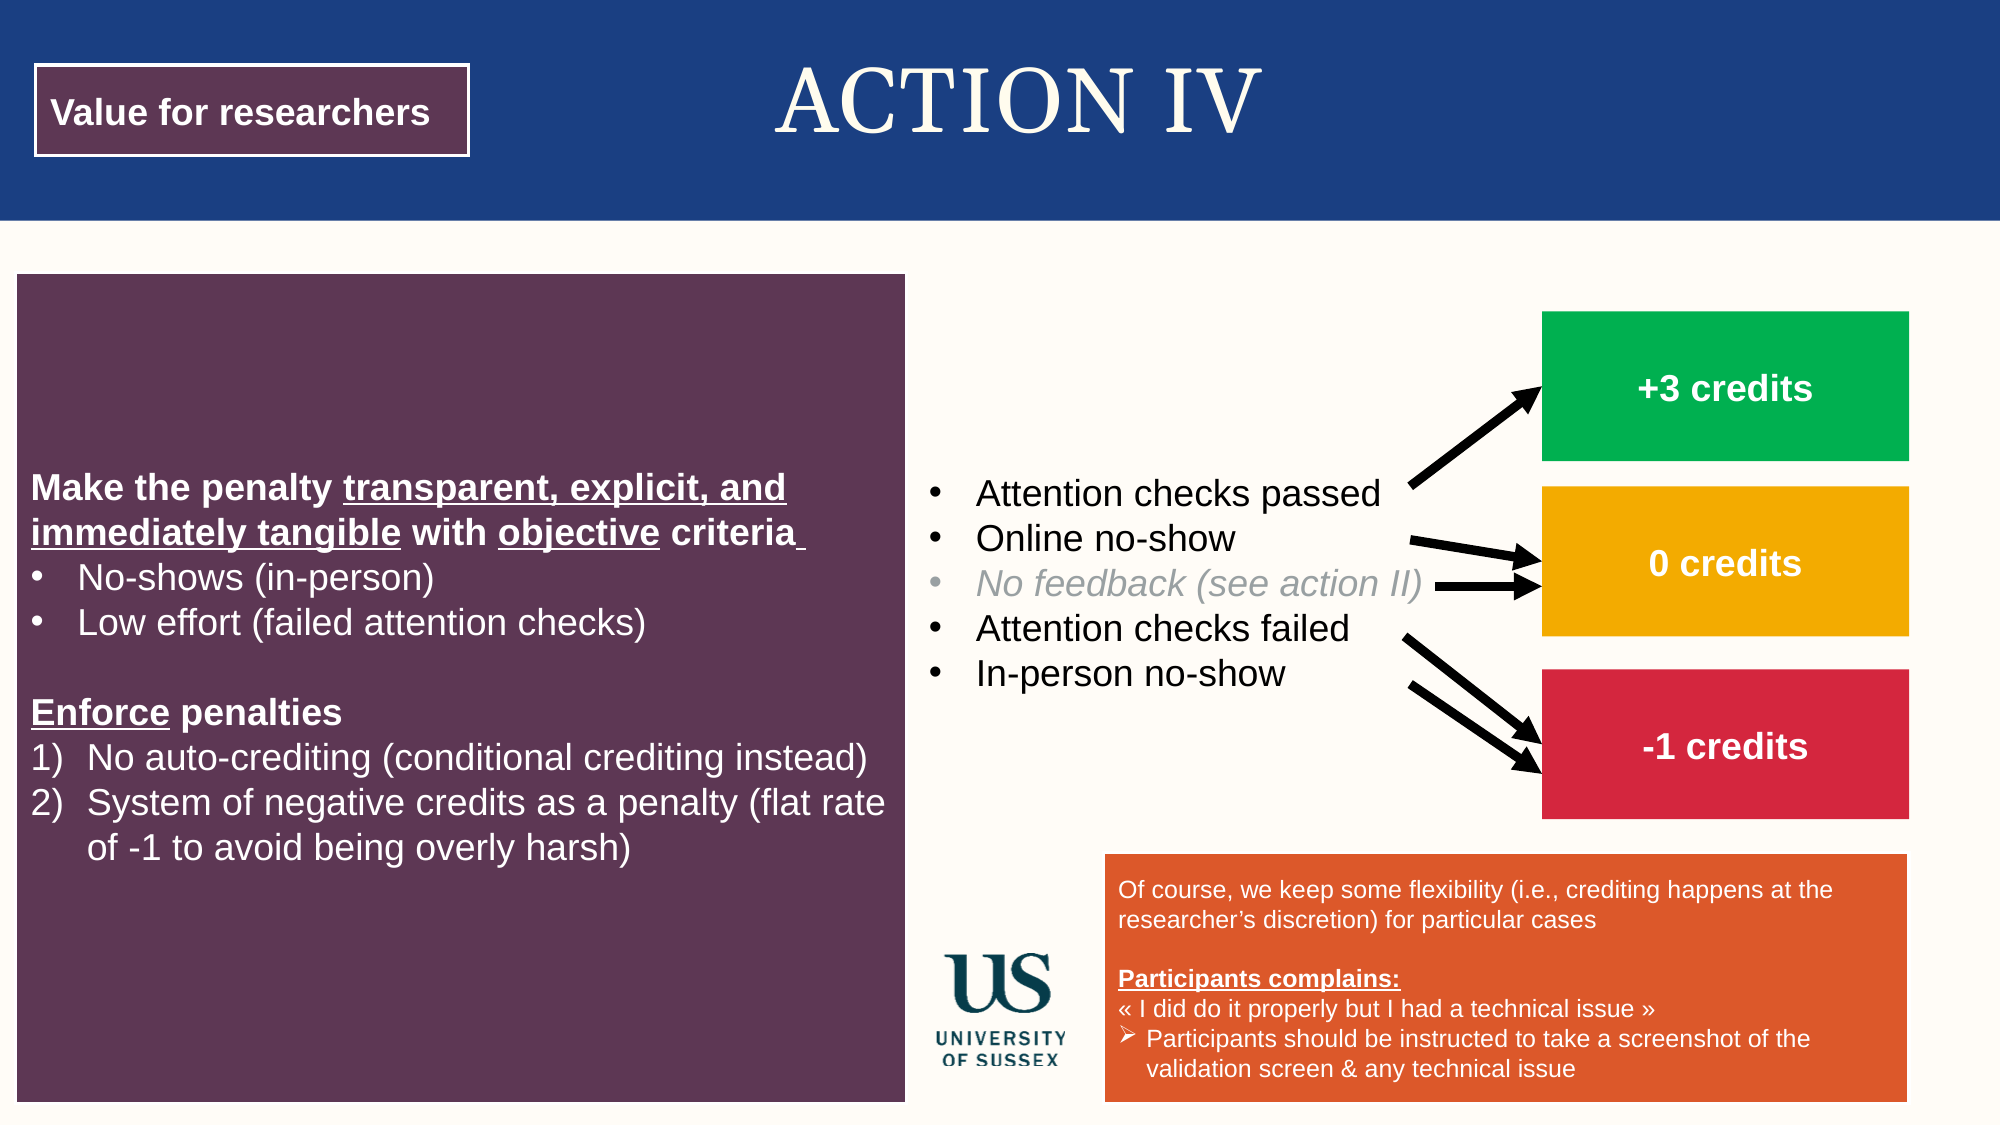

# ACTION IV
Value for researchers
Make the penalty transparent, explicit, and immediately tangible with objective criteria
No-shows (in-person)
Low effort (failed attention checks)

Enforce penalties
No auto-crediting (conditional crediting instead)
System of negative credits as a penalty (flat rate of -1 to avoid being overly harsh)

+3 credits
Attention checks passed
Online no-show
No feedback (see action II)
Attention checks failed
In-person no-show
0 credits
-1 credits
Of course, we keep some flexibility (i.e., crediting happens at the researcher’s discretion) for particular cases

Participants complains:
« I did do it properly but I had a technical issue »
Participants should be instructed to take a screenshot of the validation screen & any technical issue